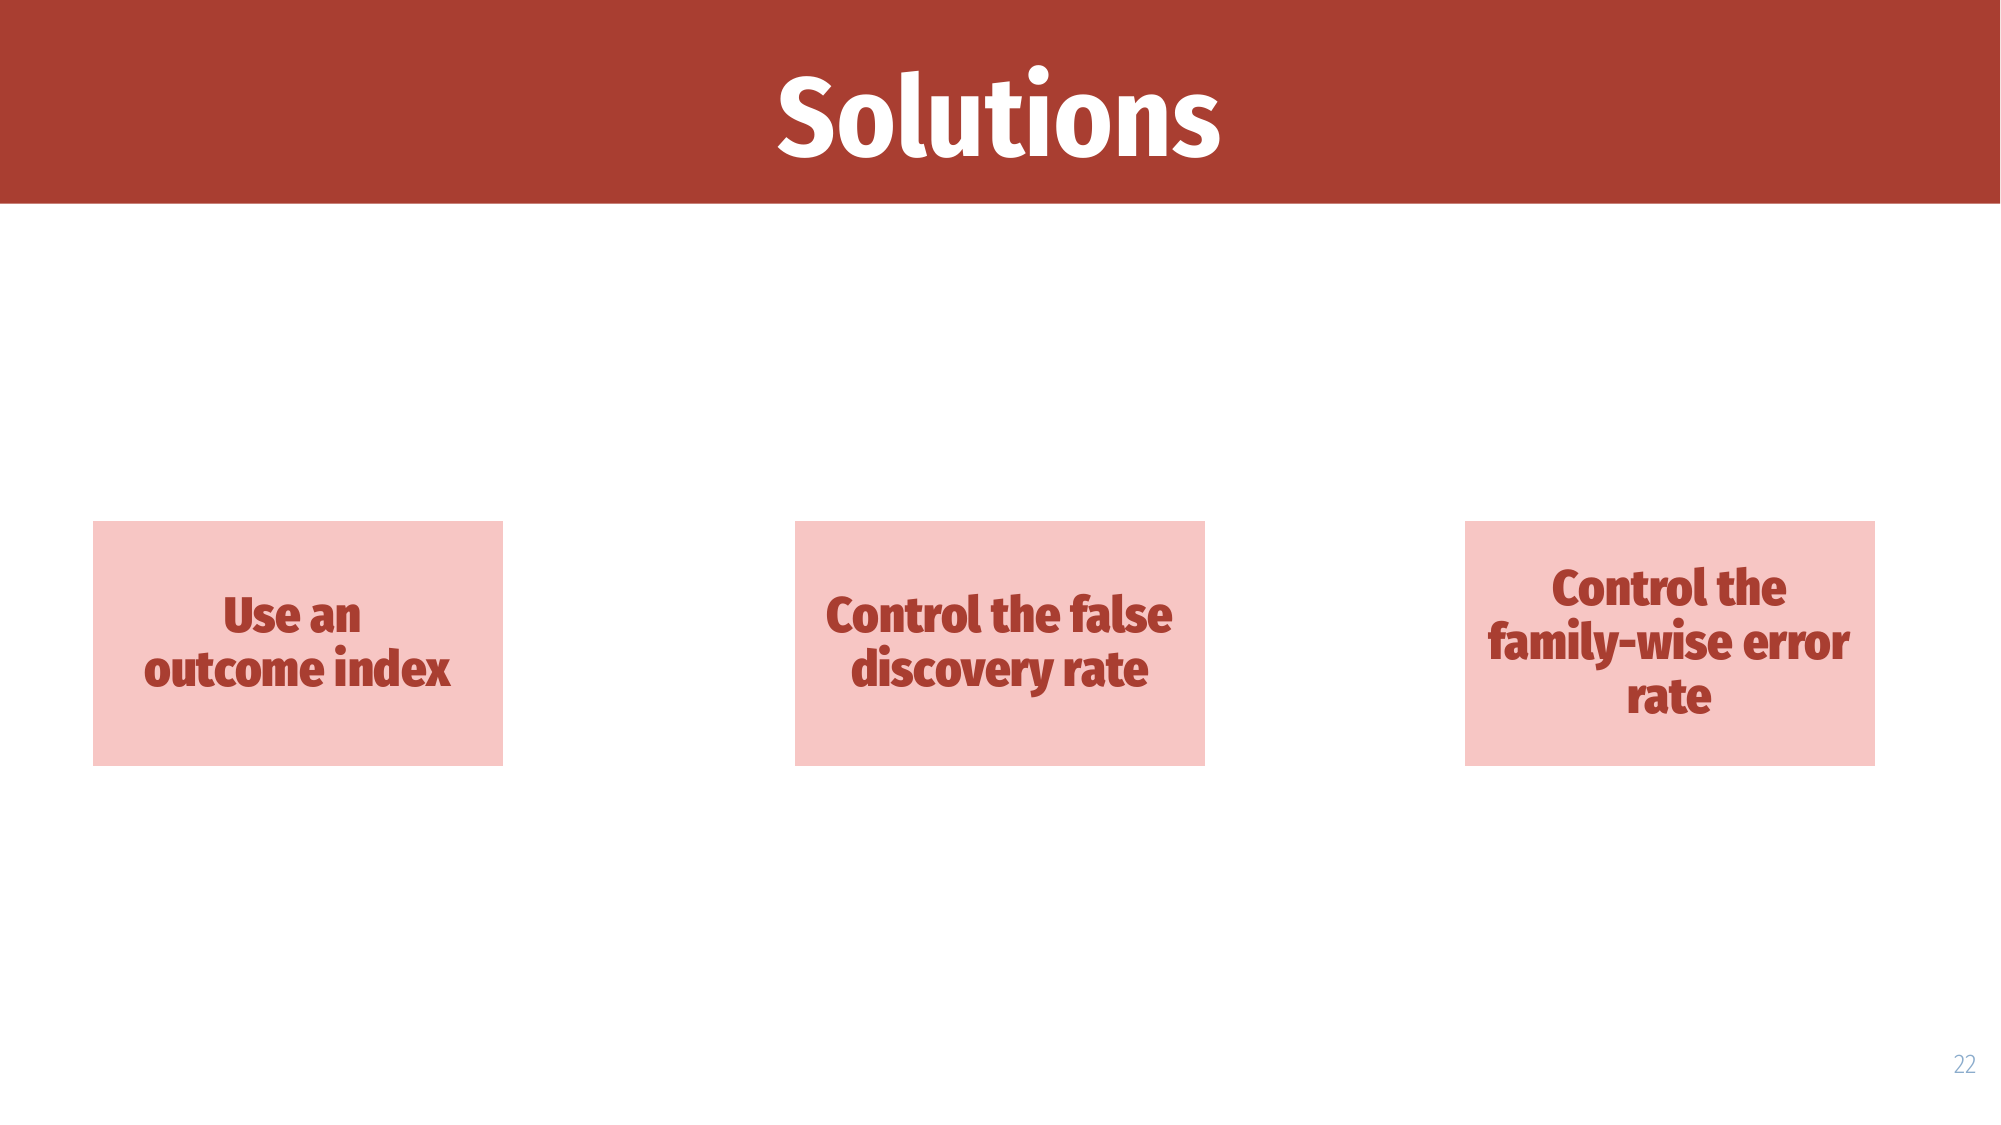

# Solutions
Use an
outcome index
Control the false discovery rate
Control the family-wise error rate
22